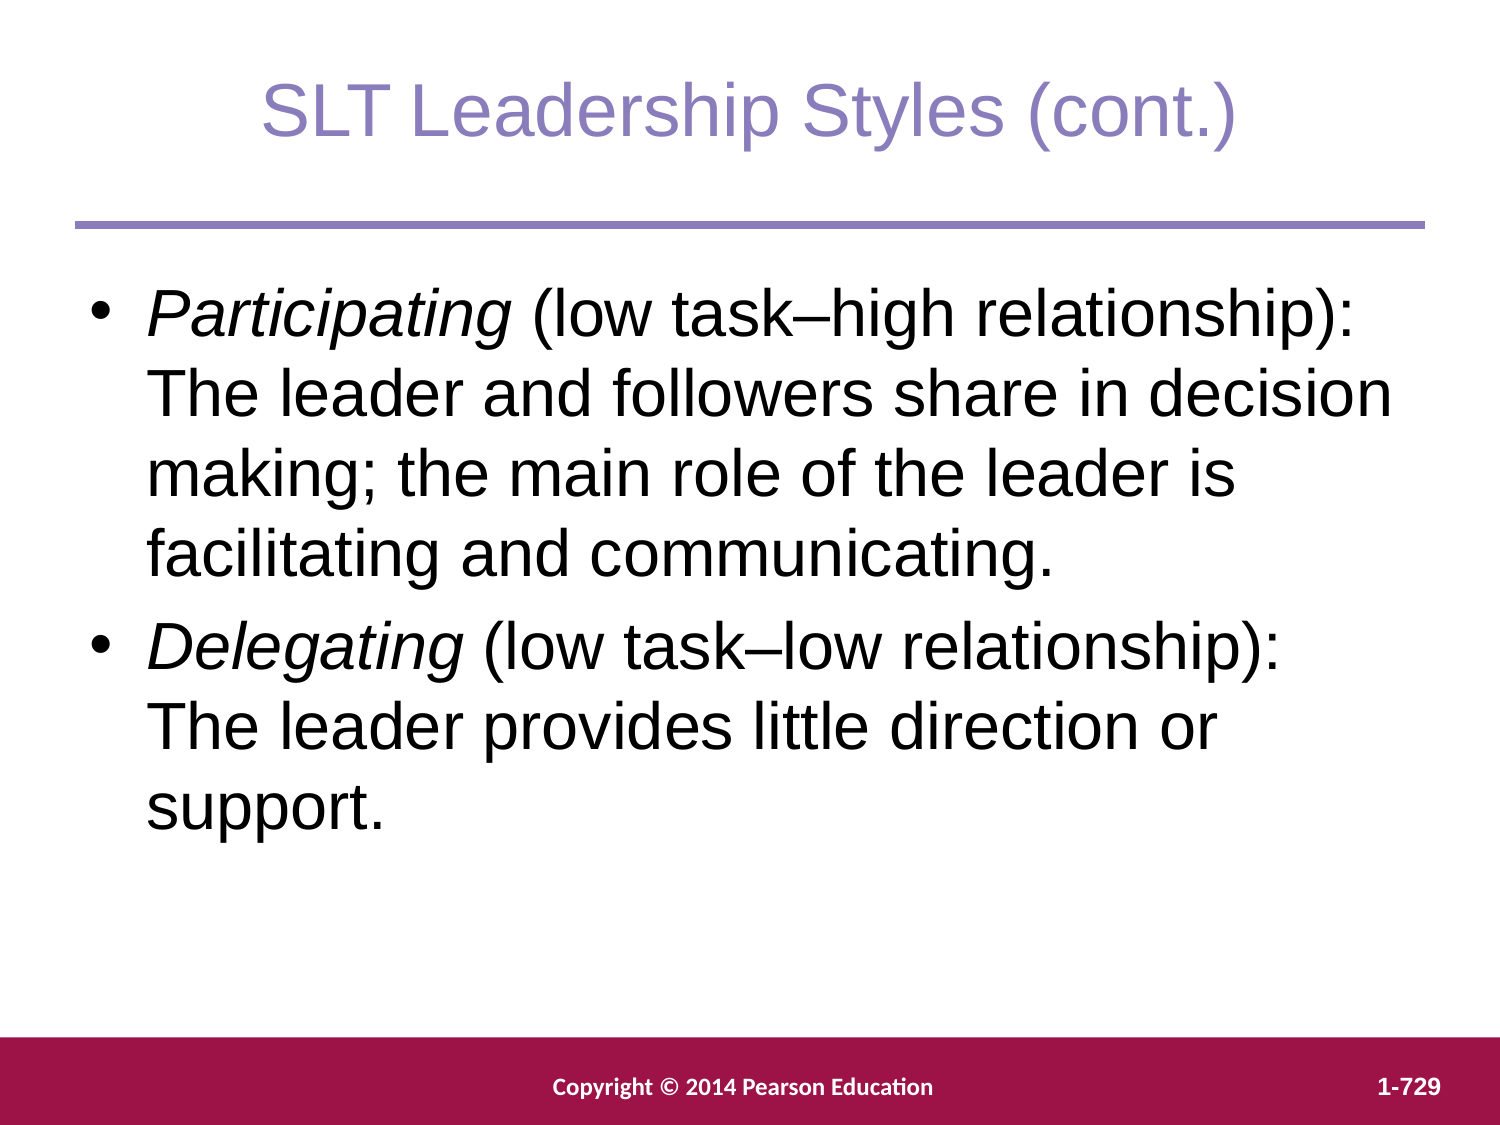

SLT Leadership Styles (cont.)
Participating (low task–high relationship): The leader and followers share in decision making; the main role of the leader is facilitating and communicating.
Delegating (low task–low relationship): The leader provides little direction or support.